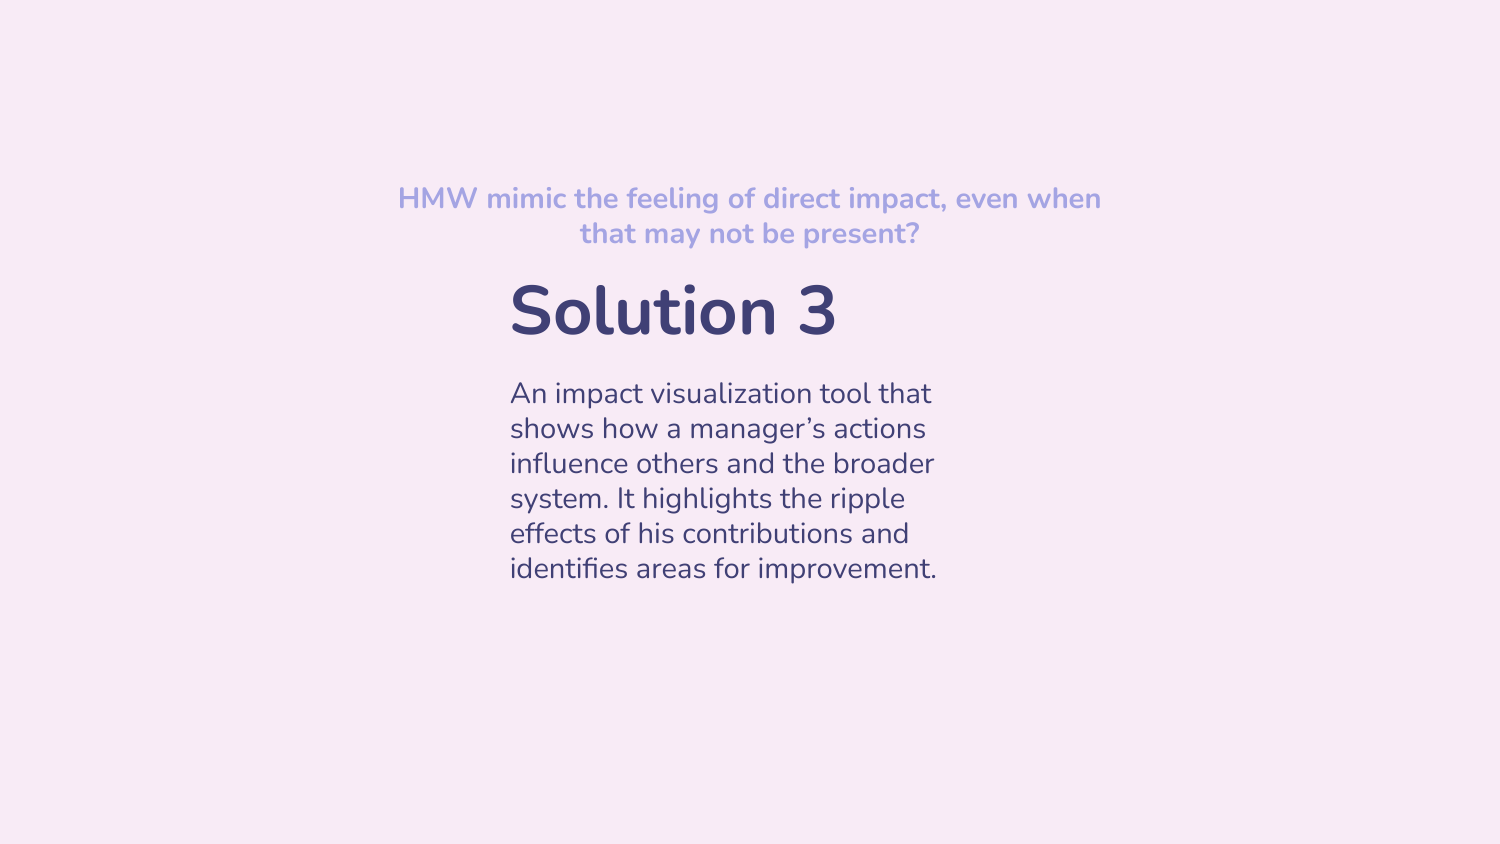

HMW mimic the feeling of direct impact, even when that may not be present?

Solution 3
An impact visualization tool that shows how a manager’s actions influence others and the broader system. It highlights the ripple effects of his contributions and identifies areas for improvement.